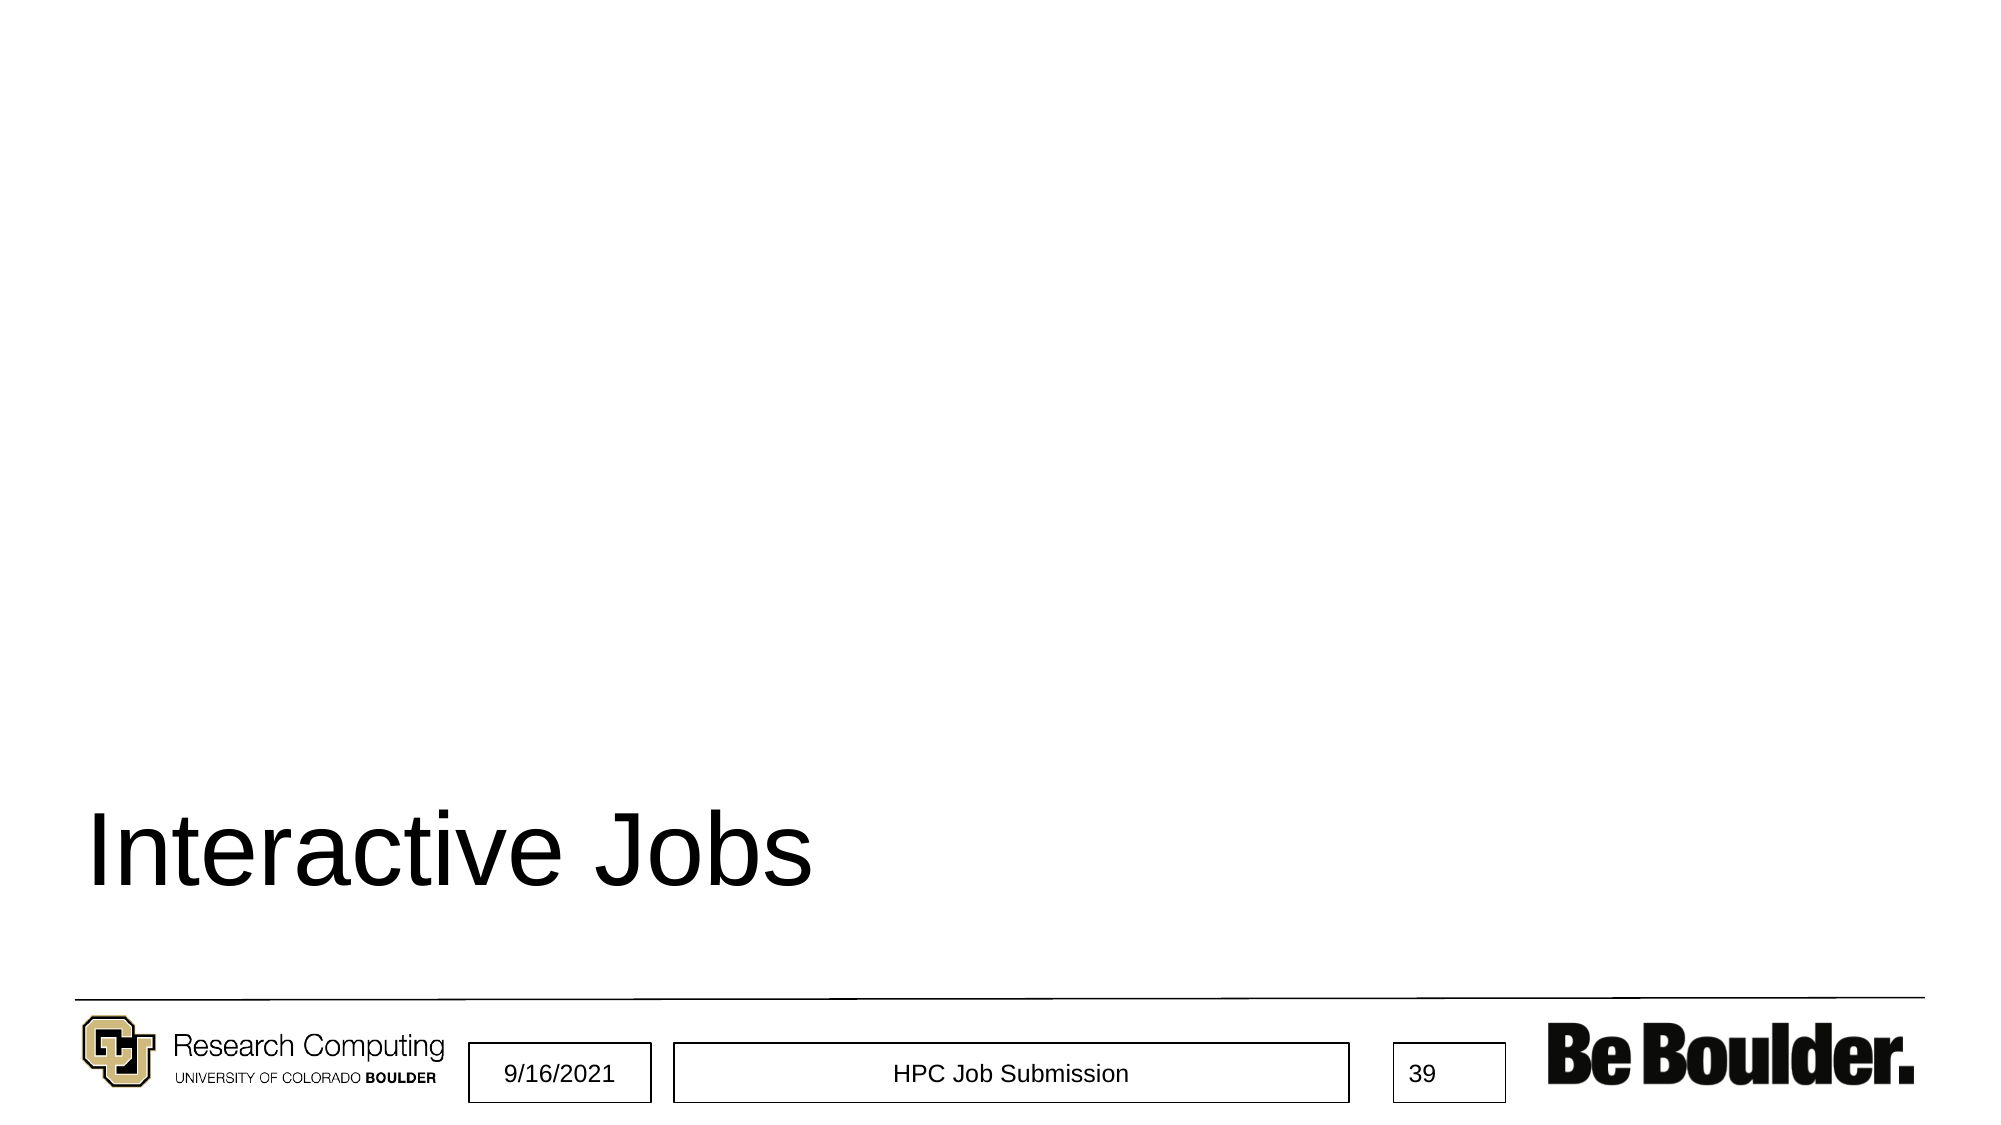

# Interactive Jobs
9/16/2021
HPC Job Submission
39